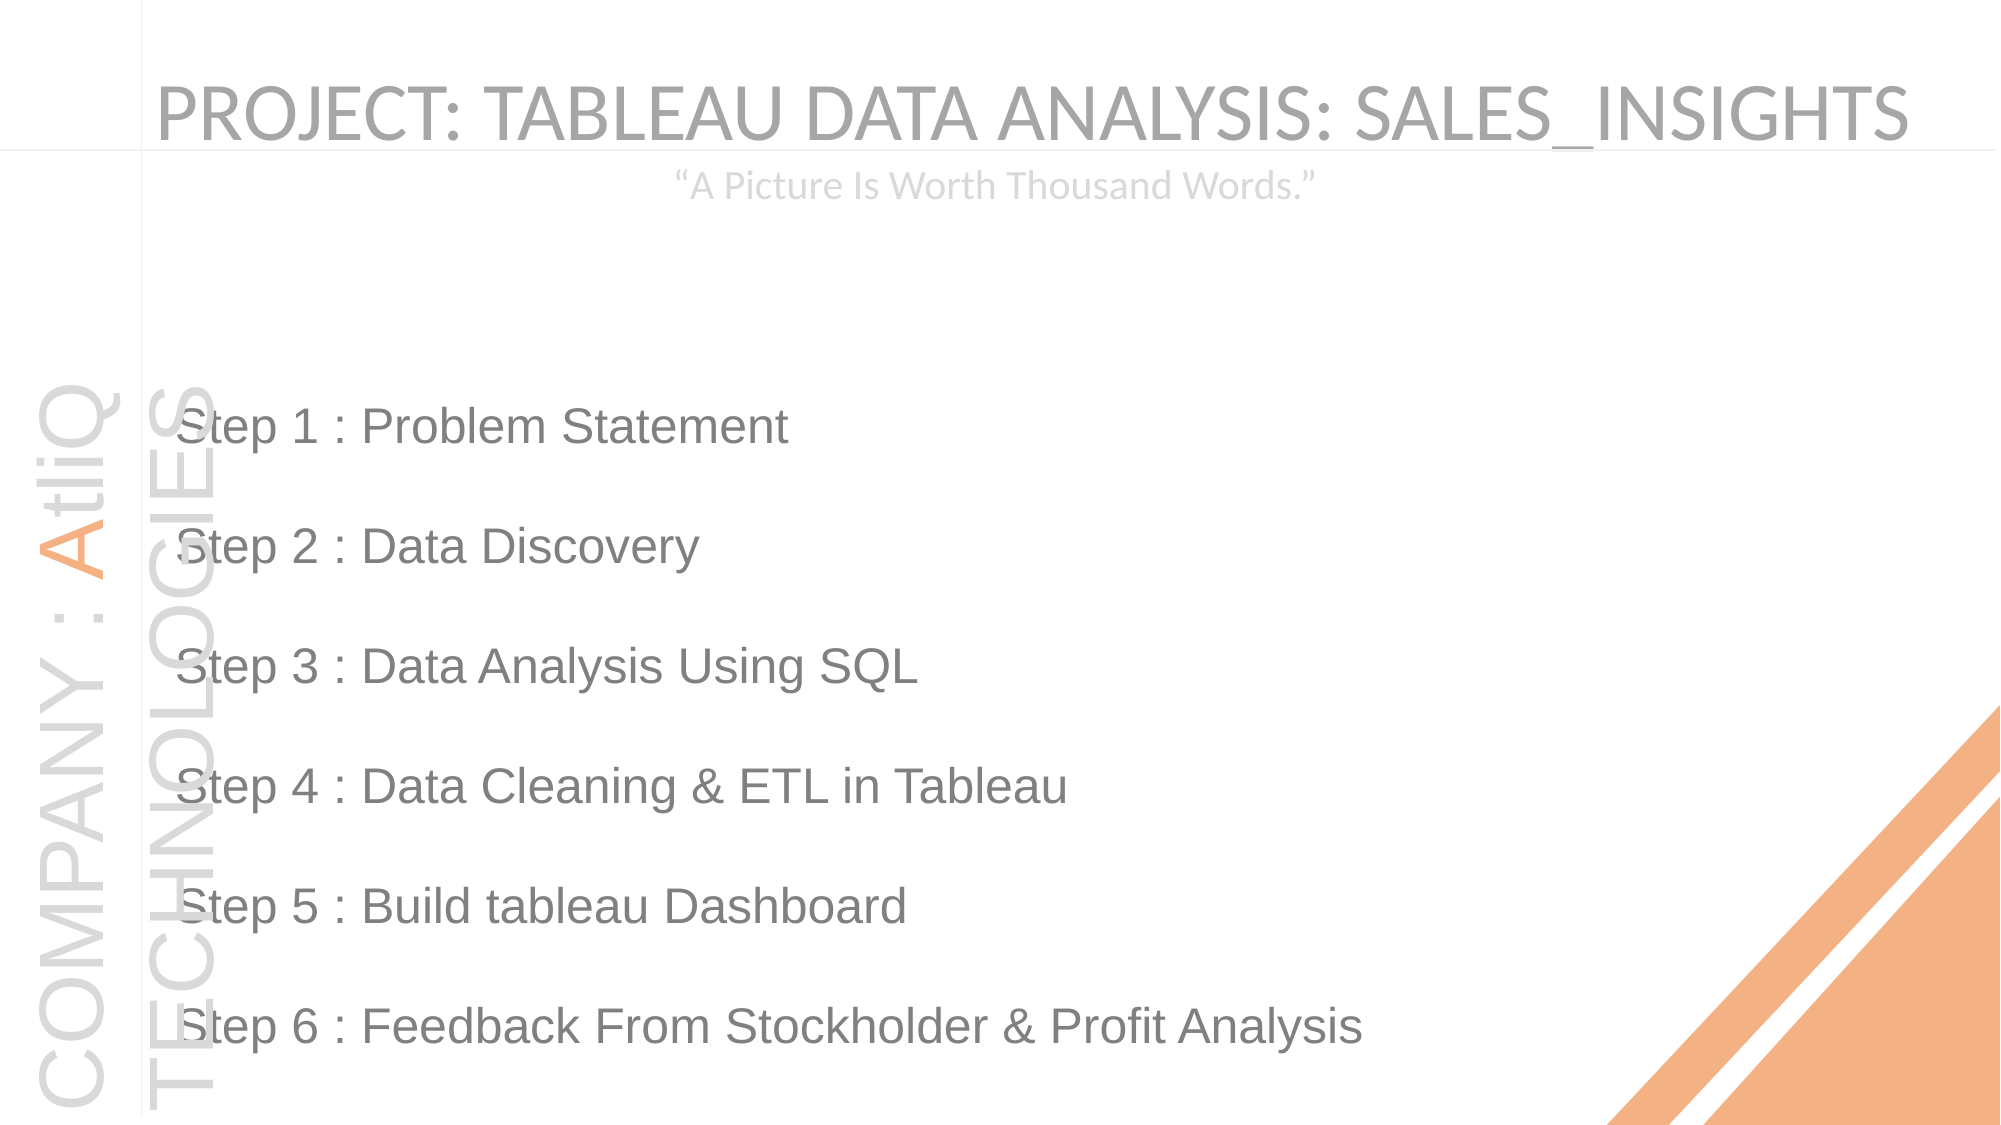

PROJECT: TABLEAU DATA ANALYSIS: SALES_INSIGHTS
“A Picture Is Worth Thousand Words.”
Step 1 : Problem Statement

Step 2 : Data Discovery

Step 3 : Data Analysis Using SQL

Step 4 : Data Cleaning & ETL in Tableau

Step 5 : Build tableau Dashboard

Step 6 : Feedback From Stockholder & Profit Analysis
COMPANY : AtliQ TECHNOLOGIES